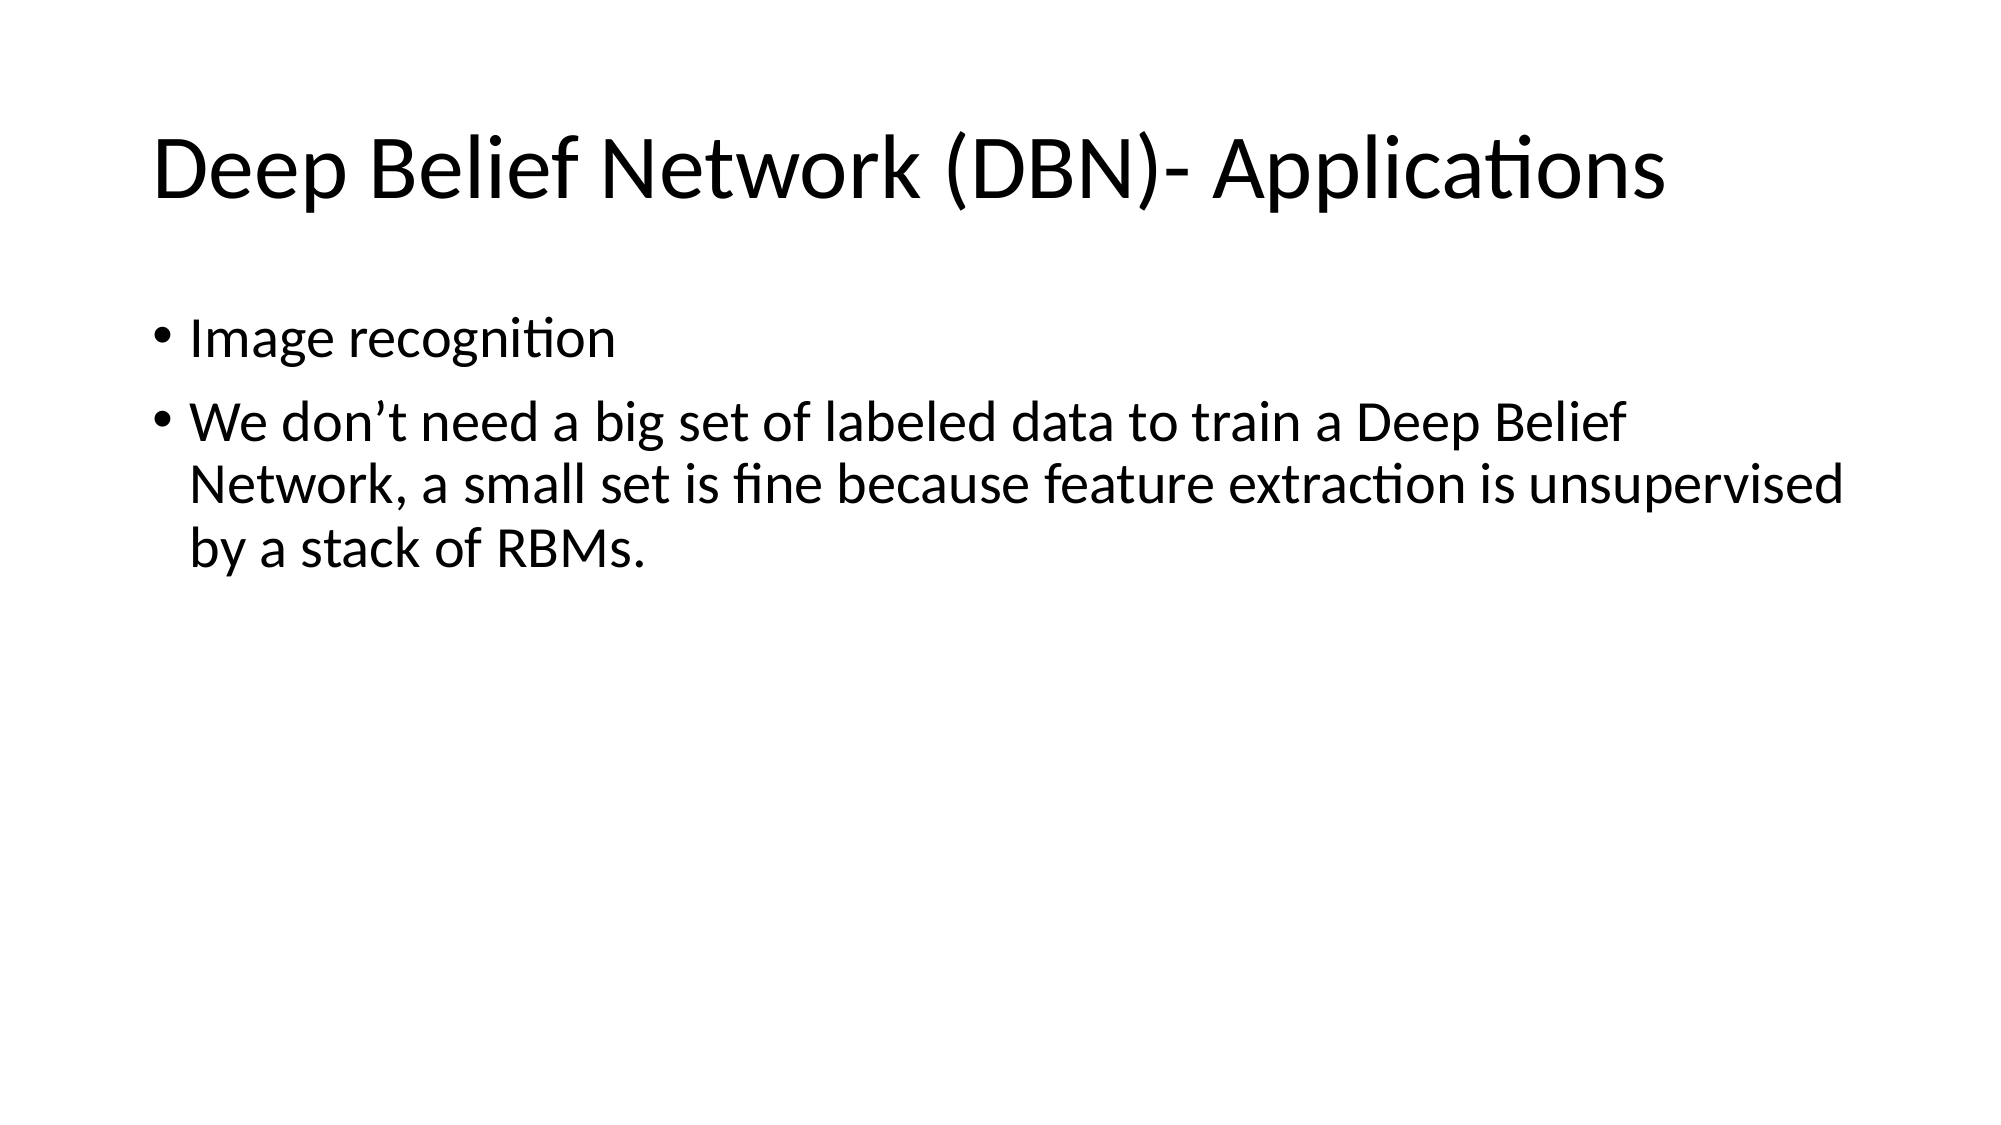

# Deep Belief Network (DBN)- Applications
Image recognition
We don’t need a big set of labeled data to train a Deep Belief Network, a small set is fine because feature extraction is unsupervised by a stack of RBMs.